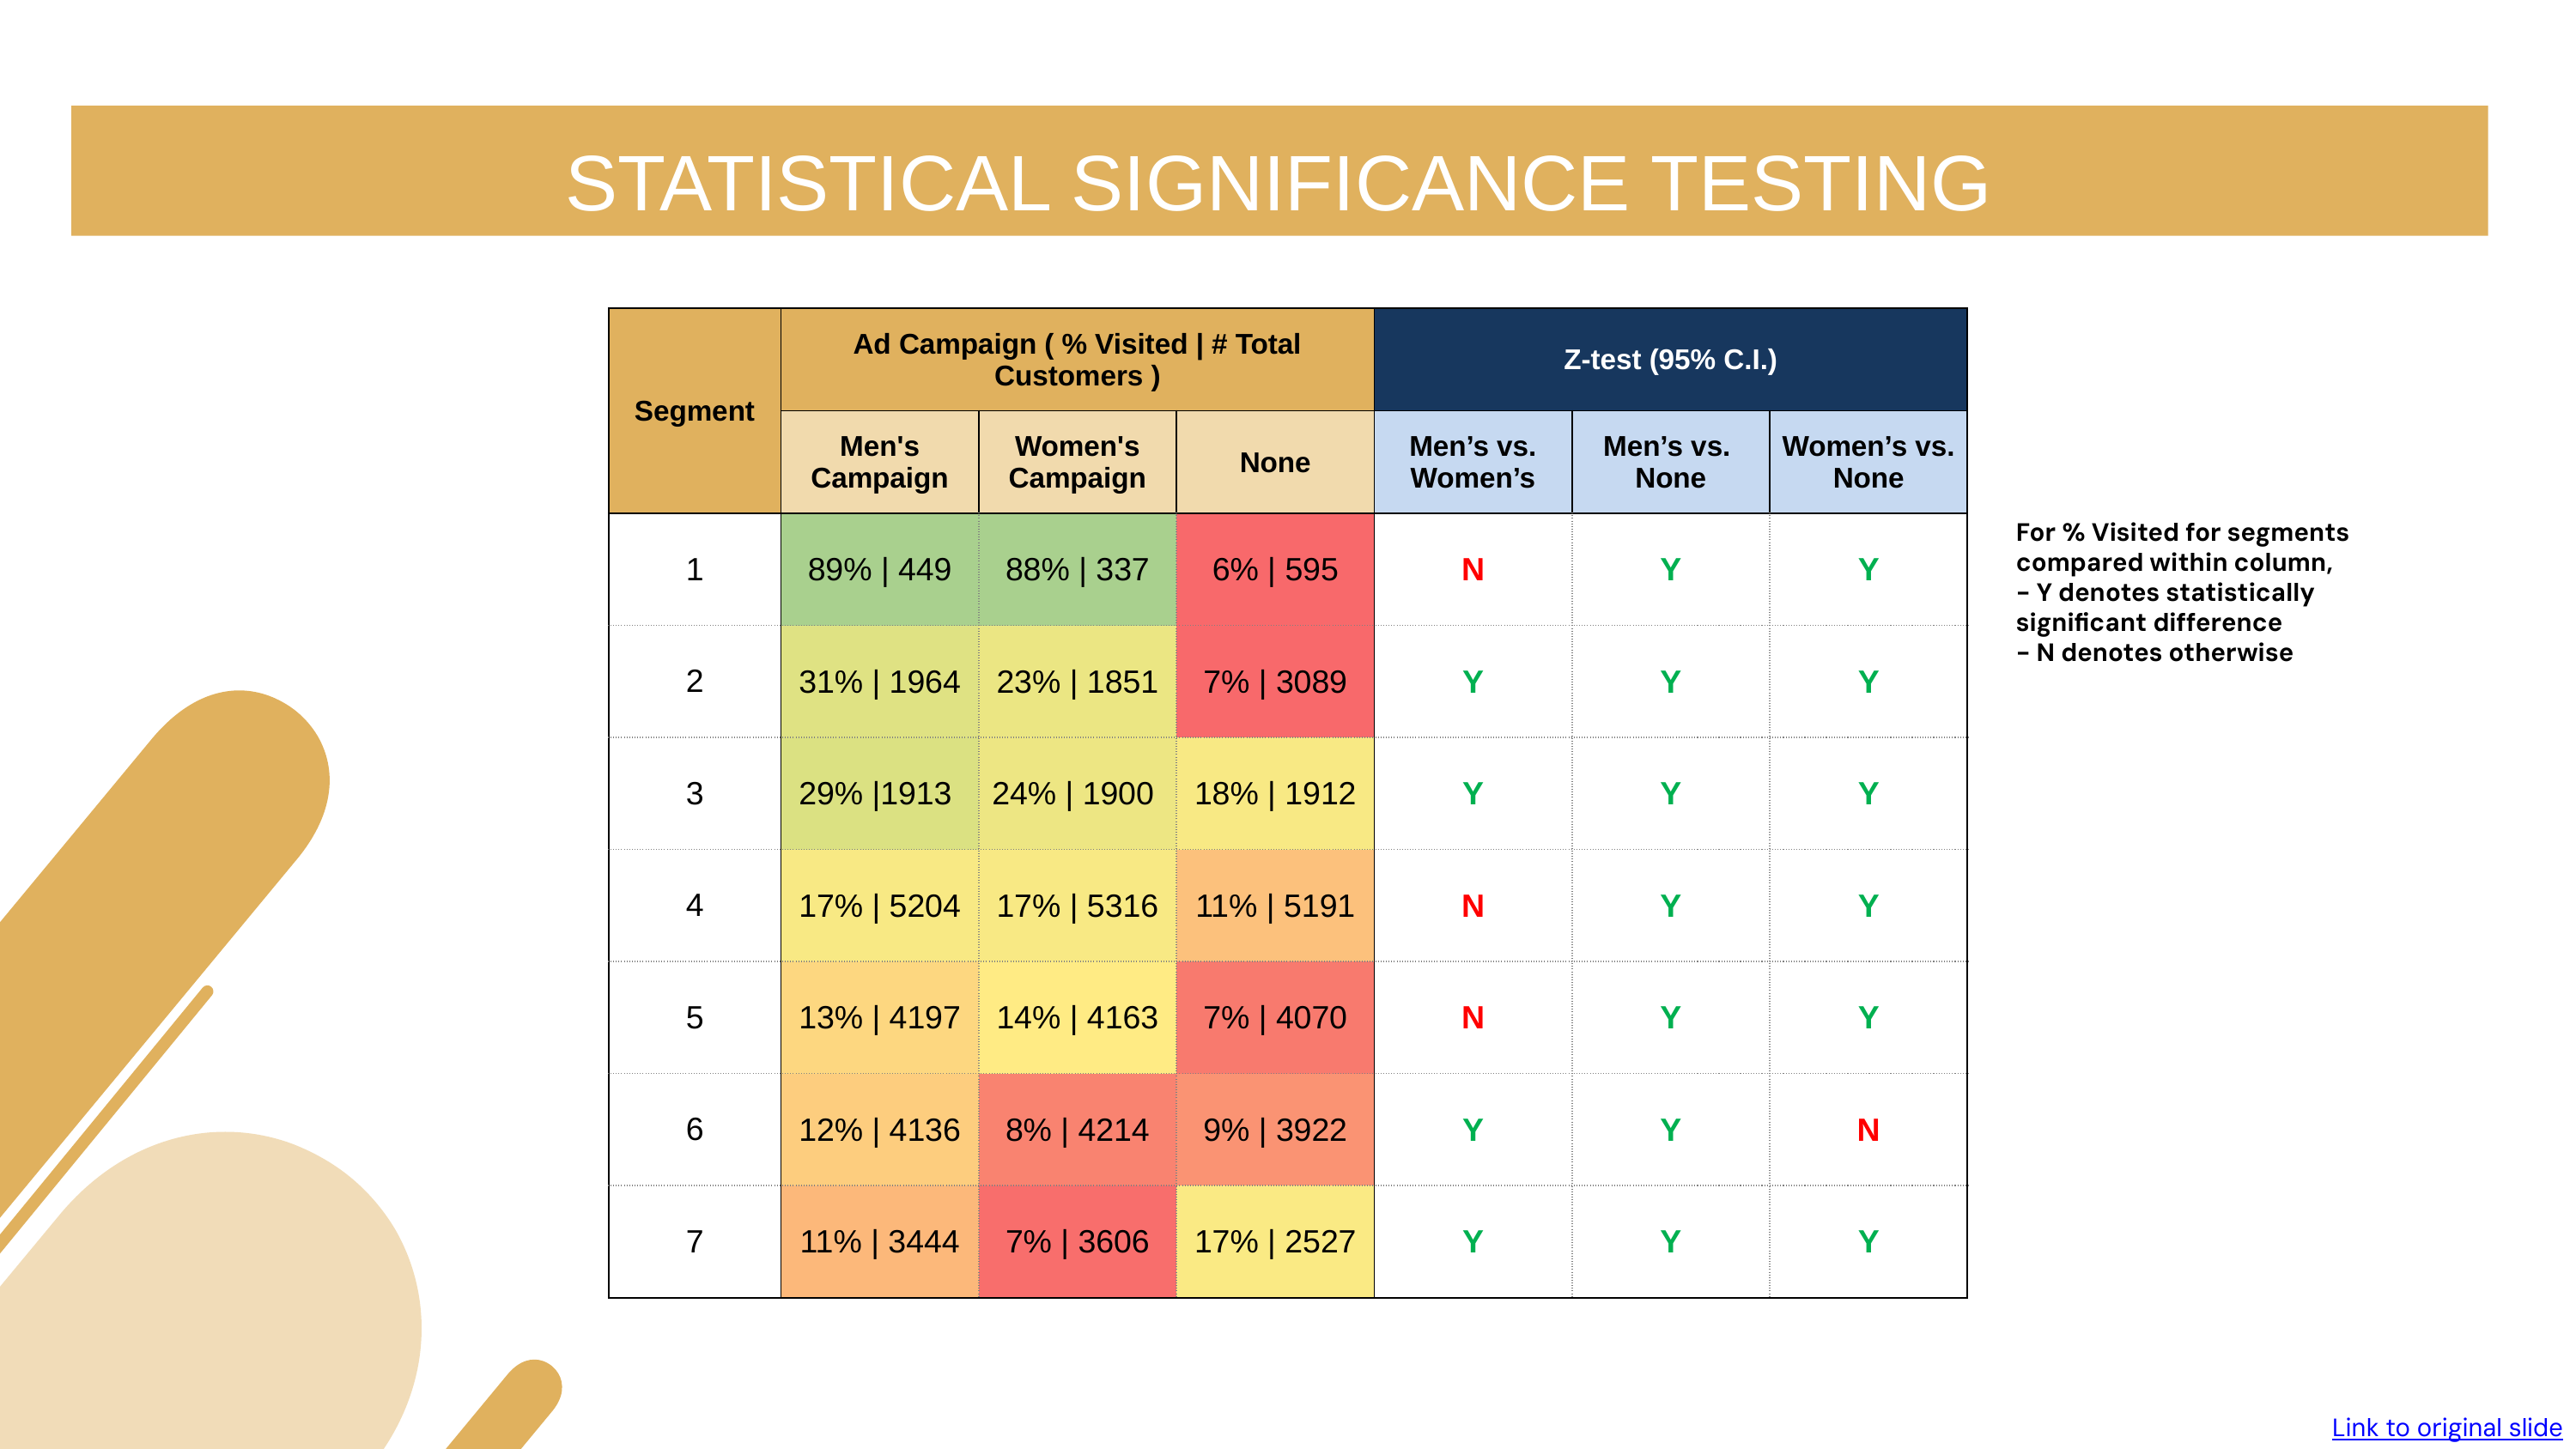

STATISTICAL SIGNIFICANCE TESTING
| Segment | Ad Campaign ( % Visited | # Total Customers ) |  |  | Z-test (95% C.I.) |  |  |
| --- | --- | --- | --- | --- | --- | --- |
|  | Men's Campaign | Women's Campaign | None | Men’s vs. Women’s | Men’s vs. None | Women’s vs. None |
| 1 | 89% | 449 | 88% | 337 | 6% | 595 | N | Y | Y |
| 2 | 31% | 1964 | 23% | 1851 | 7% | 3089 | Y | Y | Y |
| 3 | 29% |1913 | 24% | 1900 | 18% | 1912 | Y | Y | Y |
| 4 | 17% | 5204 | 17% | 5316 | 11% | 5191 | N | Y | Y |
| 5 | 13% | 4197 | 14% | 4163 | 7% | 4070 | N | Y | Y |
| 6 | 12% | 4136 | 8% | 4214 | 9% | 3922 | Y | Y | N |
| 7 | 11% | 3444 | 7% | 3606 | 17% | 2527 | Y | Y | Y |
For % Visited for segments compared within column,
- Y denotes statistically significant difference
- N denotes otherwise

Link to original slide